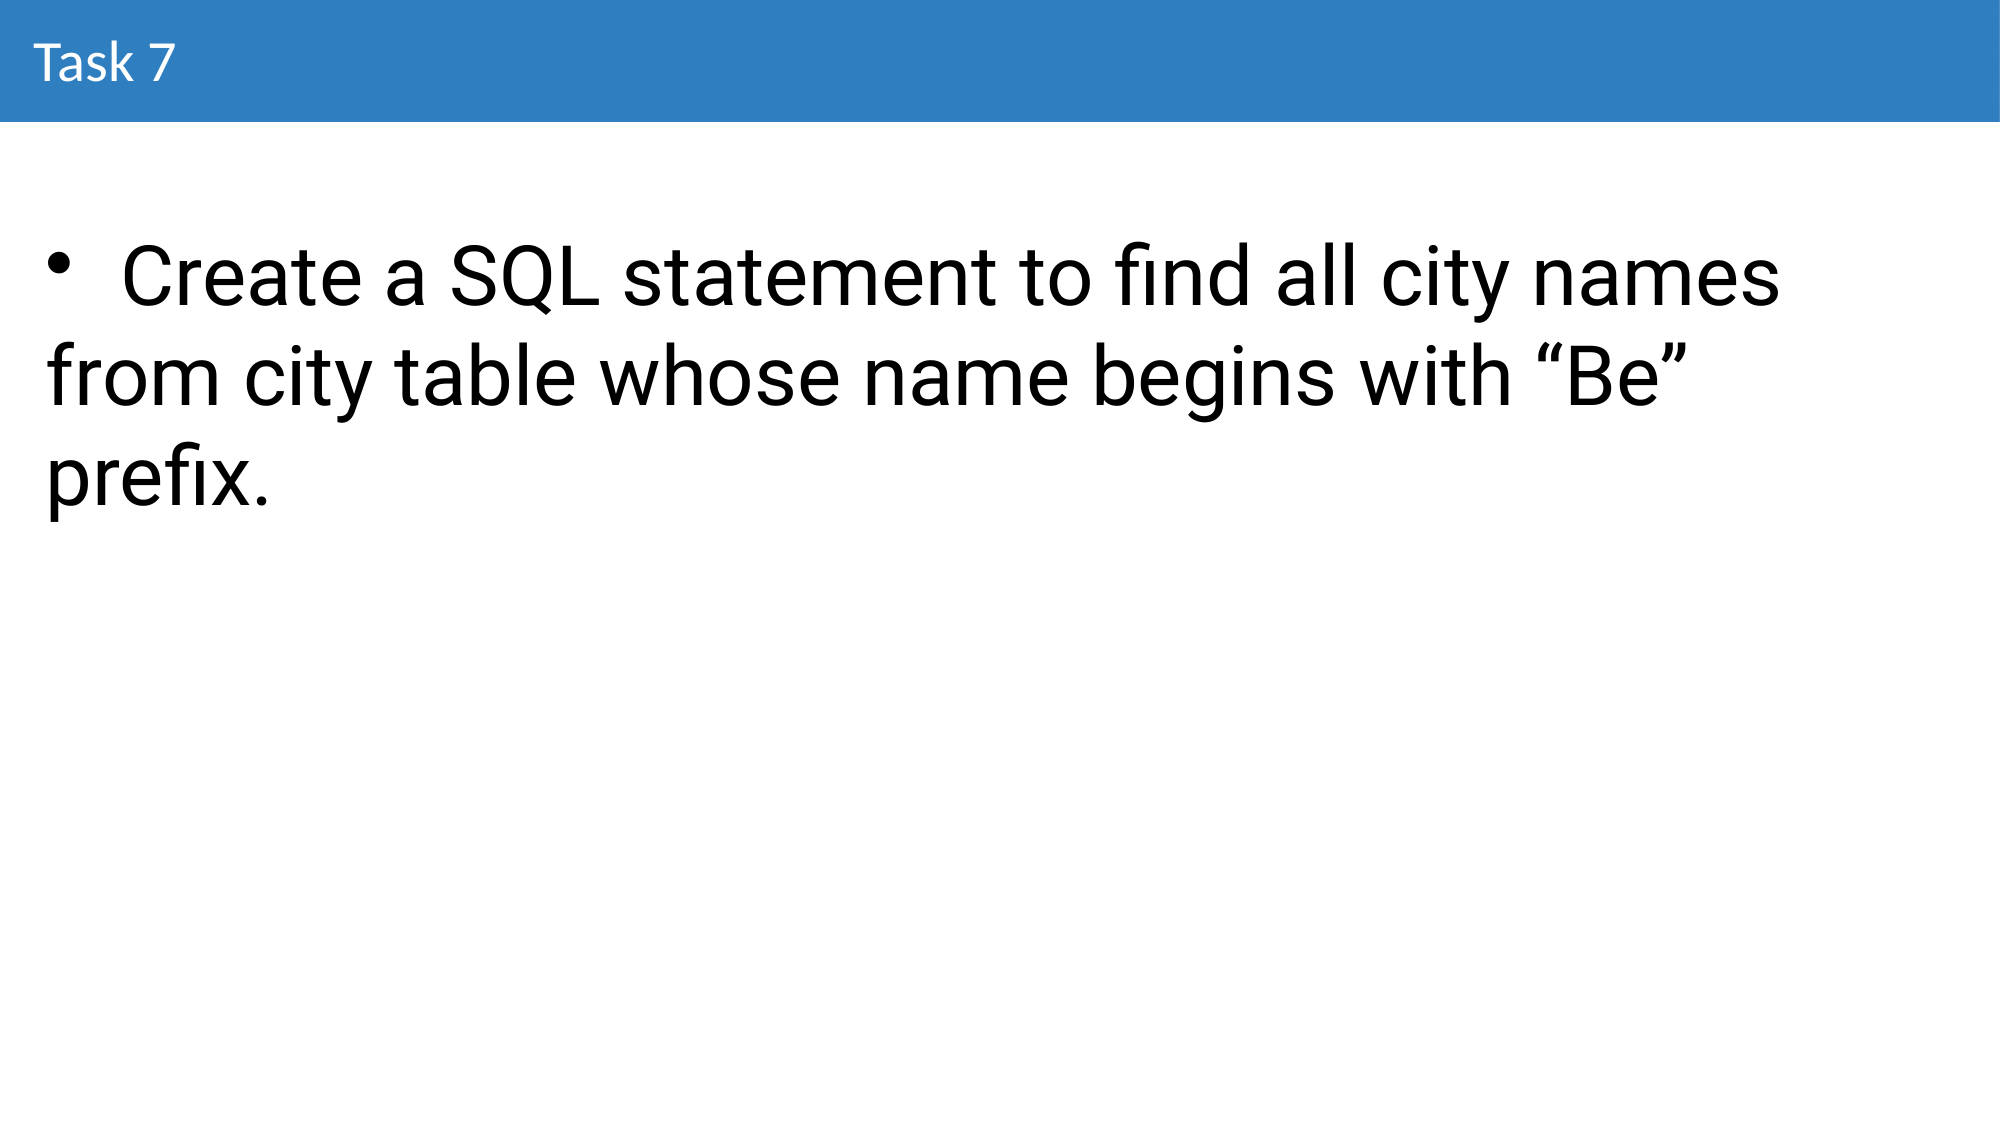

# Task 7
	Create a SQL statement to find all city names from city table whose name begins with “Be” prefix.